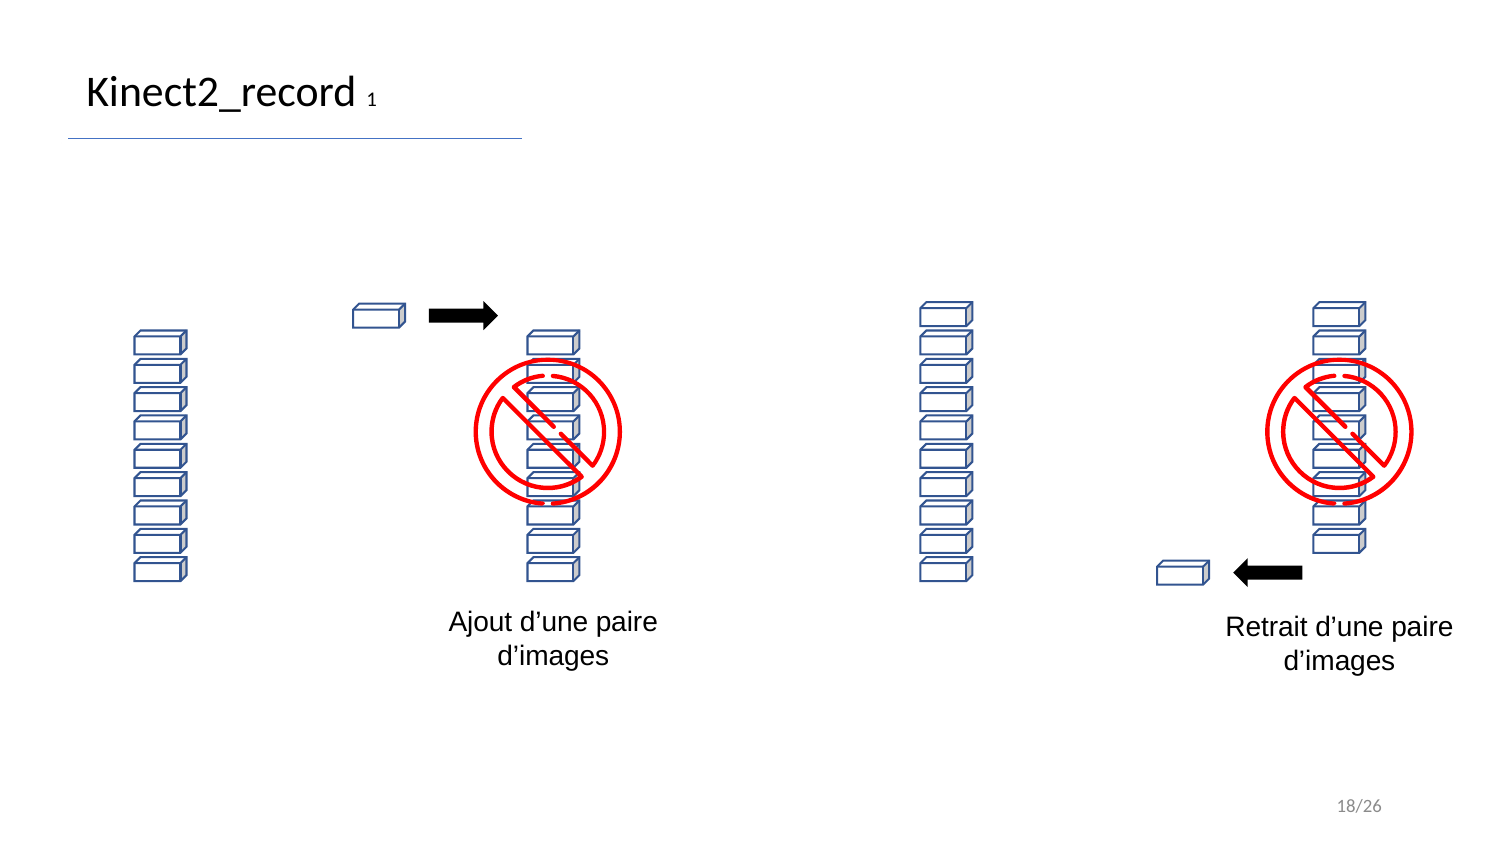

Kinect2_record 1

Ajout d’une paire
d’images
Retrait d’une paire
d’images
18/26